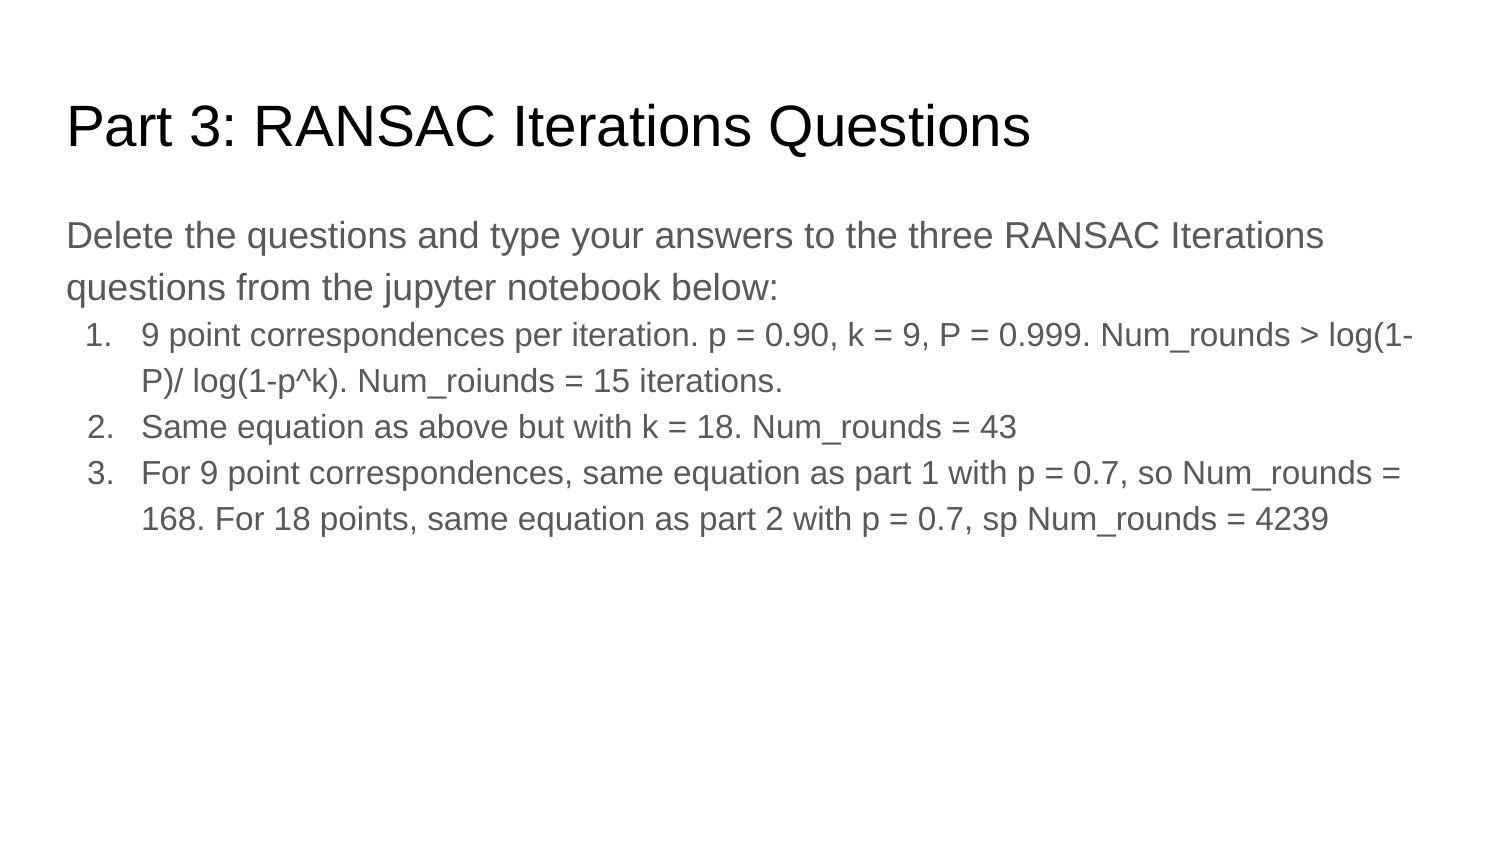

# Part 3: RANSAC Iterations Questions
Delete the questions and type your answers to the three RANSAC Iterations questions from the jupyter notebook below:
9 point correspondences per iteration. p = 0.90, k = 9, P = 0.999. Num_rounds > log(1-P)/ log(1-p^k). Num_roiunds = 15 iterations.
Same equation as above but with k = 18. Num_rounds = 43
For 9 point correspondences, same equation as part 1 with p = 0.7, so Num_rounds = 168. For 18 points, same equation as part 2 with p = 0.7, sp Num_rounds = 4239